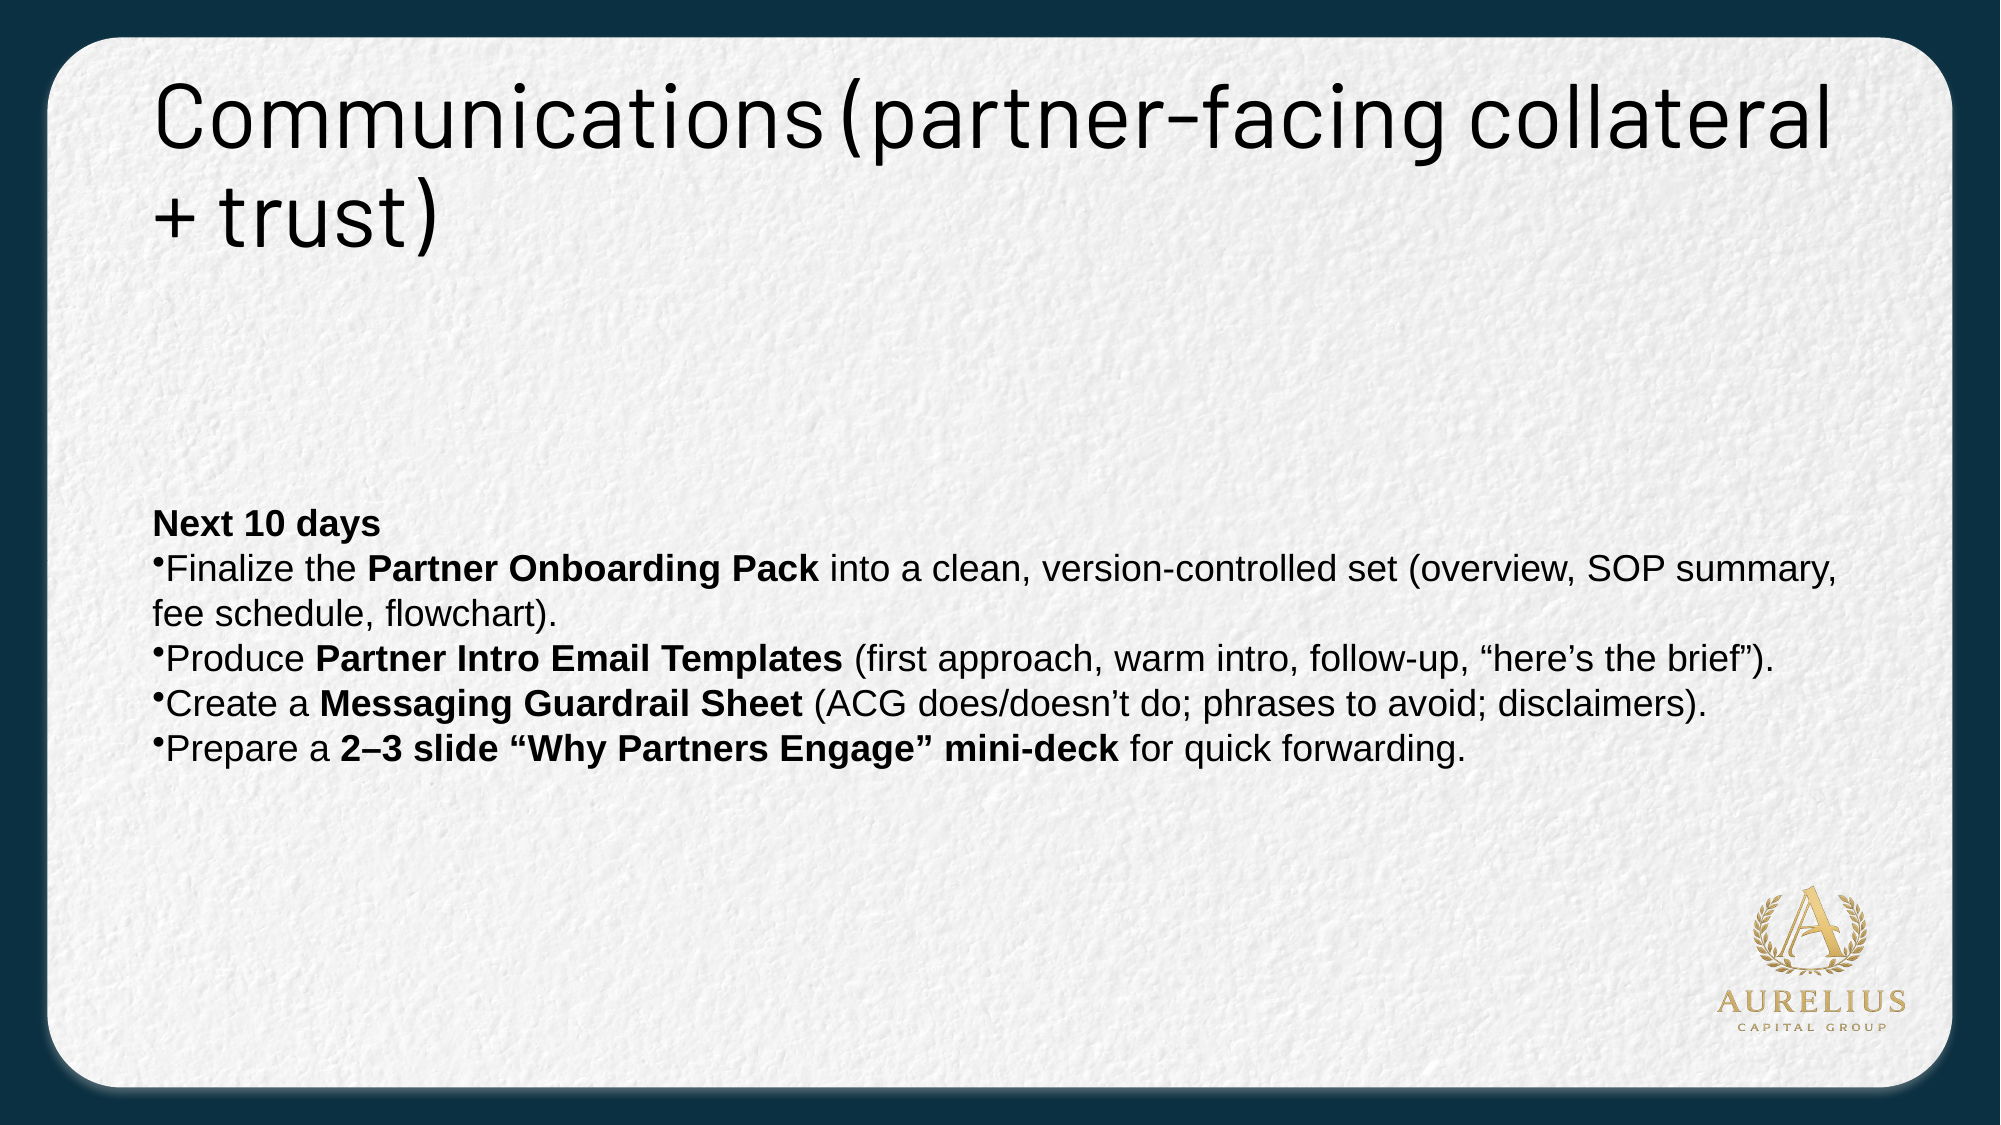

# Communications (partner-facing collateral + trust)
Next 10 days
Finalize the Partner Onboarding Pack into a clean, version-controlled set (overview, SOP summary, fee schedule, flowchart).
Produce Partner Intro Email Templates (first approach, warm intro, follow-up, “here’s the brief”).
Create a Messaging Guardrail Sheet (ACG does/doesn’t do; phrases to avoid; disclaimers).
Prepare a 2–3 slide “Why Partners Engage” mini-deck for quick forwarding.